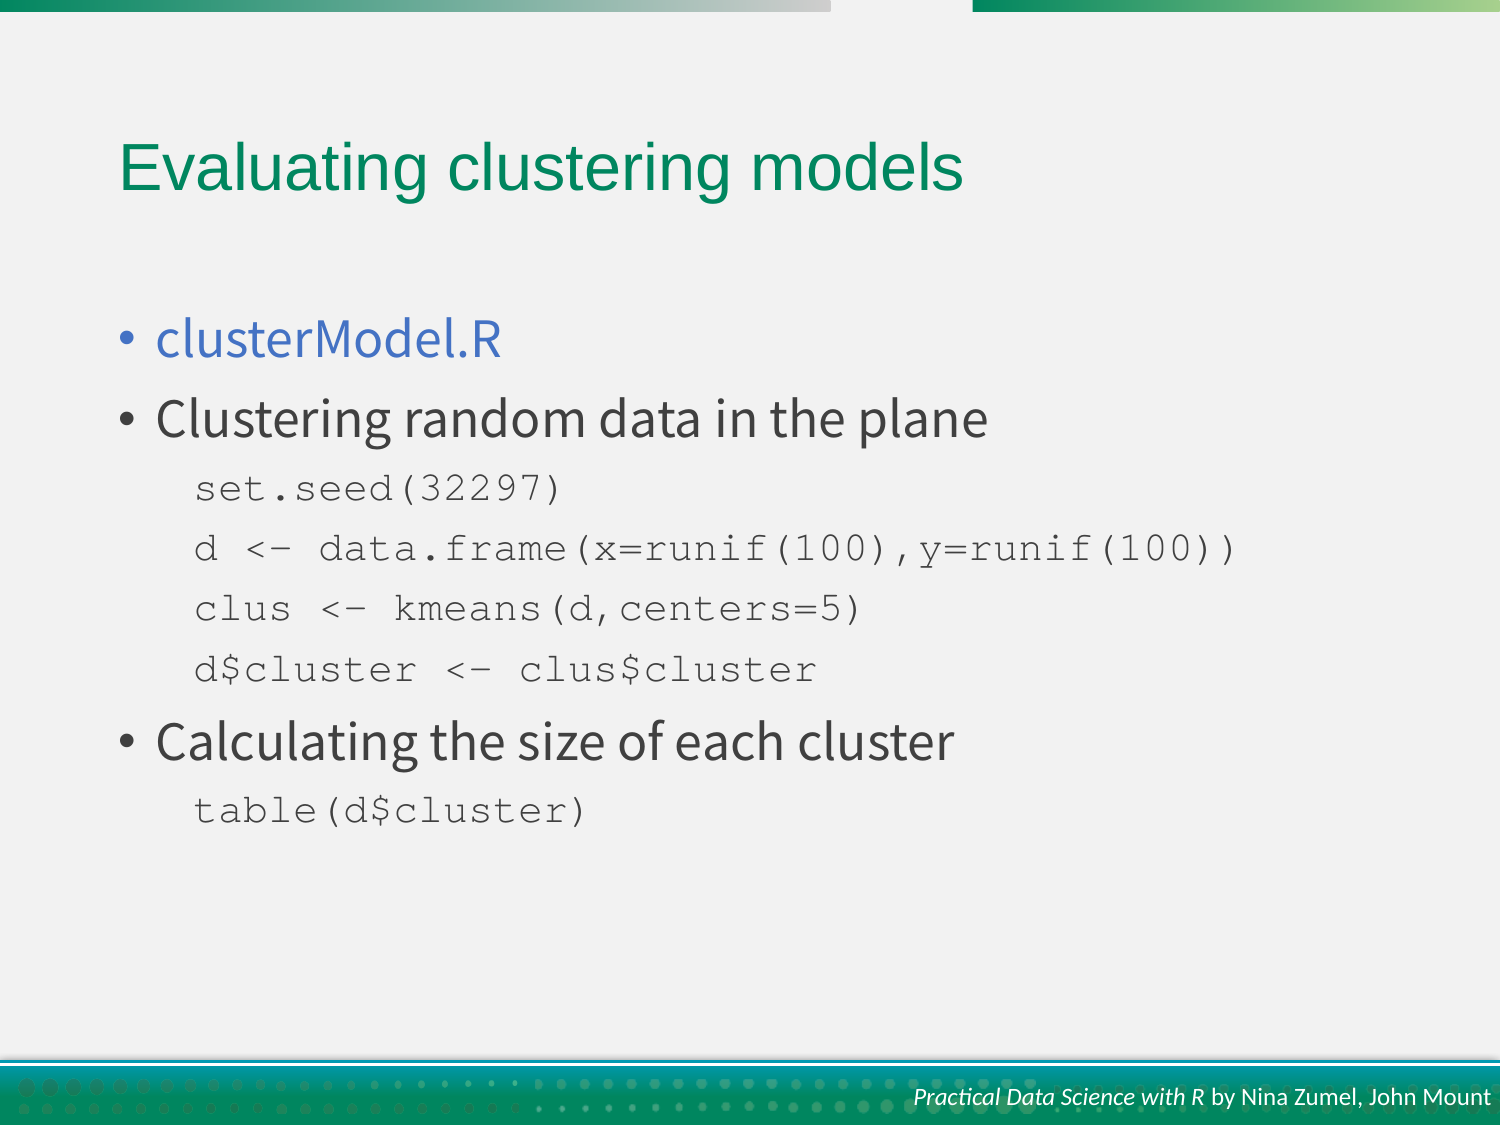

# Evaluating clustering models
clusterModel.R
Clustering random data in the plane
set.seed(32297)
d <- data.frame(x=runif(100),y=runif(100))
clus <- kmeans(d,centers=5)
d$cluster <- clus$cluster
Calculating the size of each cluster
table(d$cluster)
Practical Data Science with R by Nina Zumel, John Mount